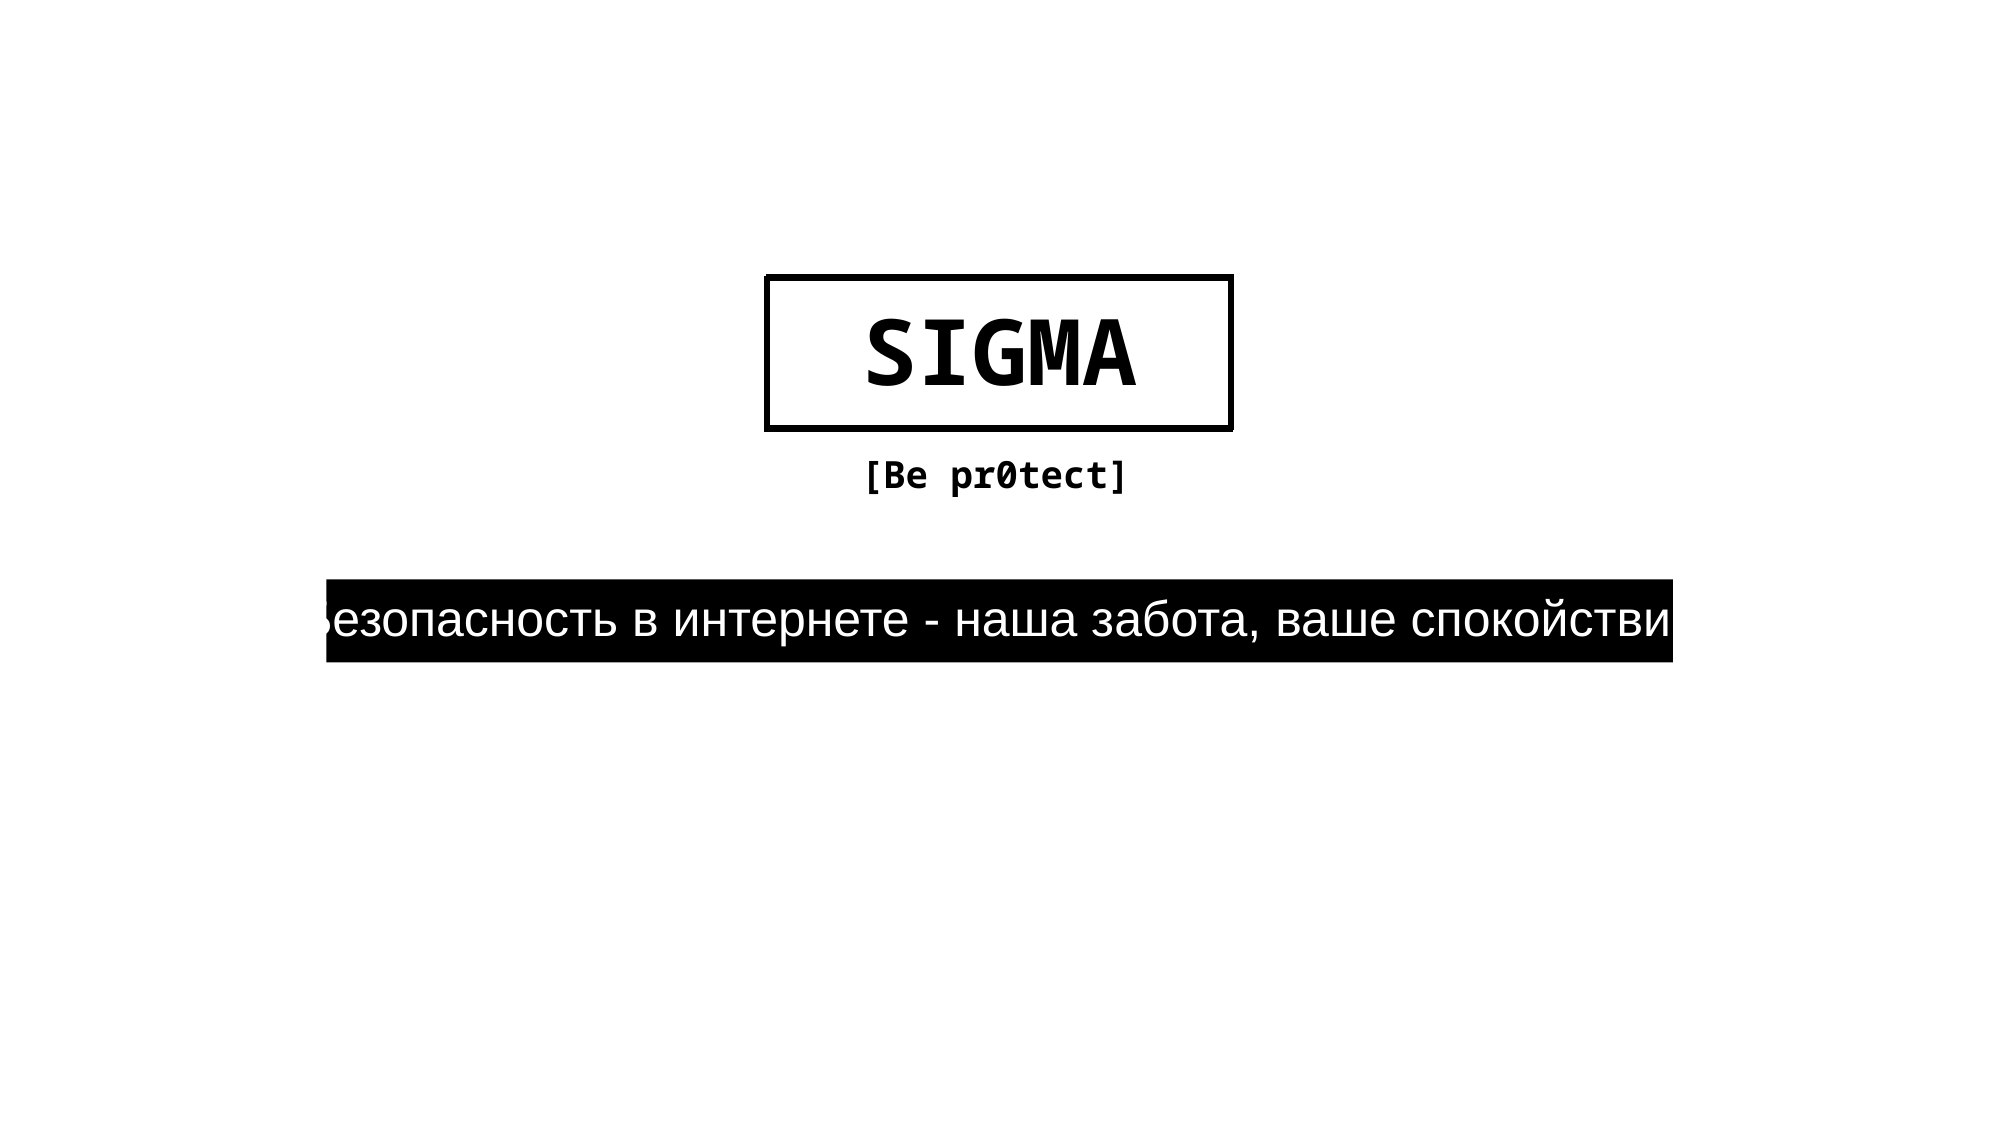

SIGMA
[Be pr0tect]
Безопасность в интернете - наша забота, ваше спокойствие